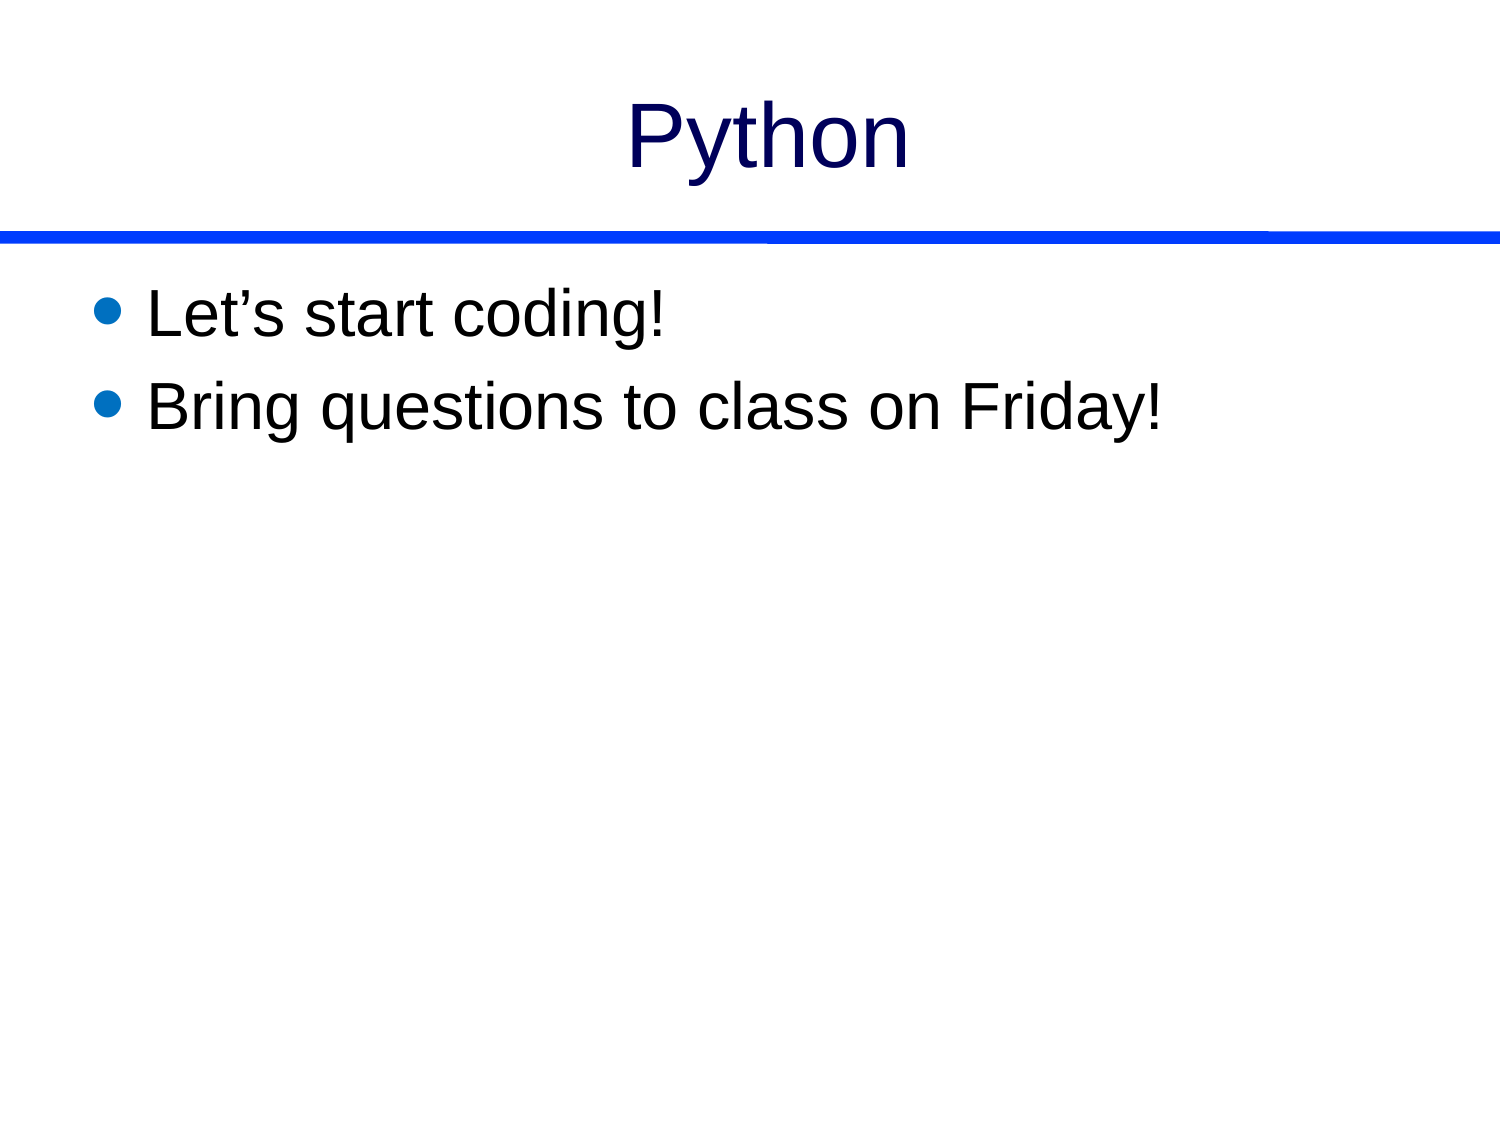

# Python
Let’s start coding!
Bring questions to class on Friday!